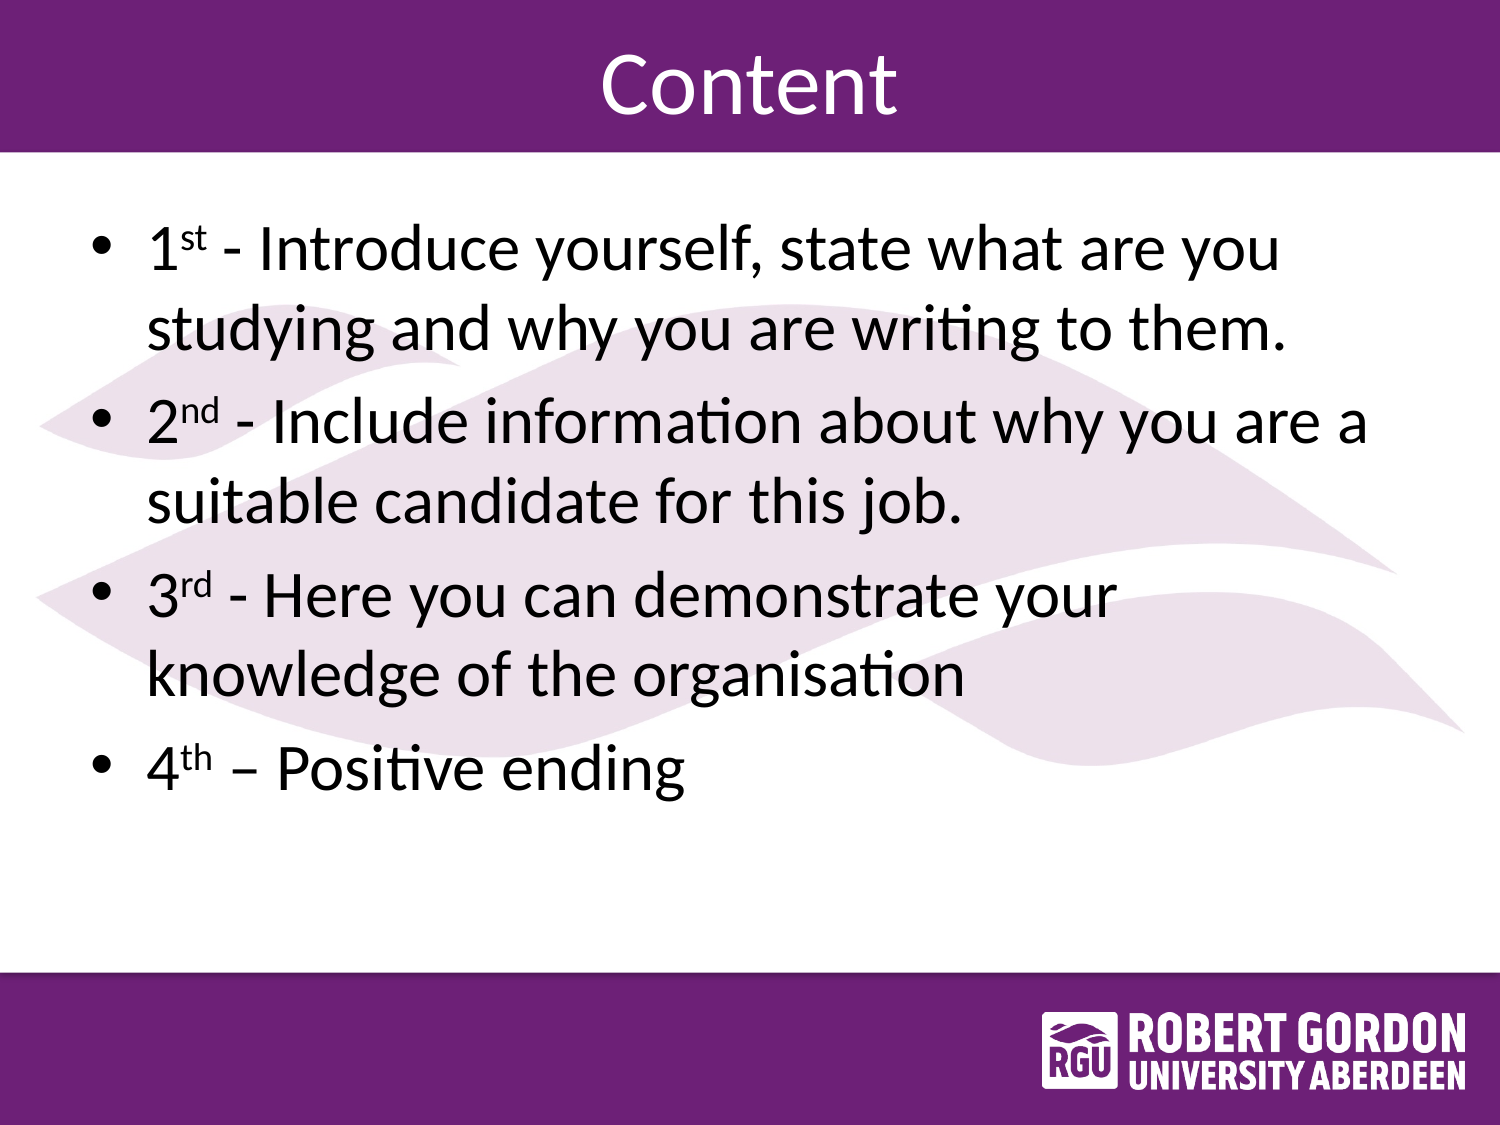

# Content
1st - Introduce yourself, state what are you studying and why you are writing to them.
2nd - Include information about why you are a suitable candidate for this job.
3rd - Here you can demonstrate your knowledge of the organisation
4th – Positive ending